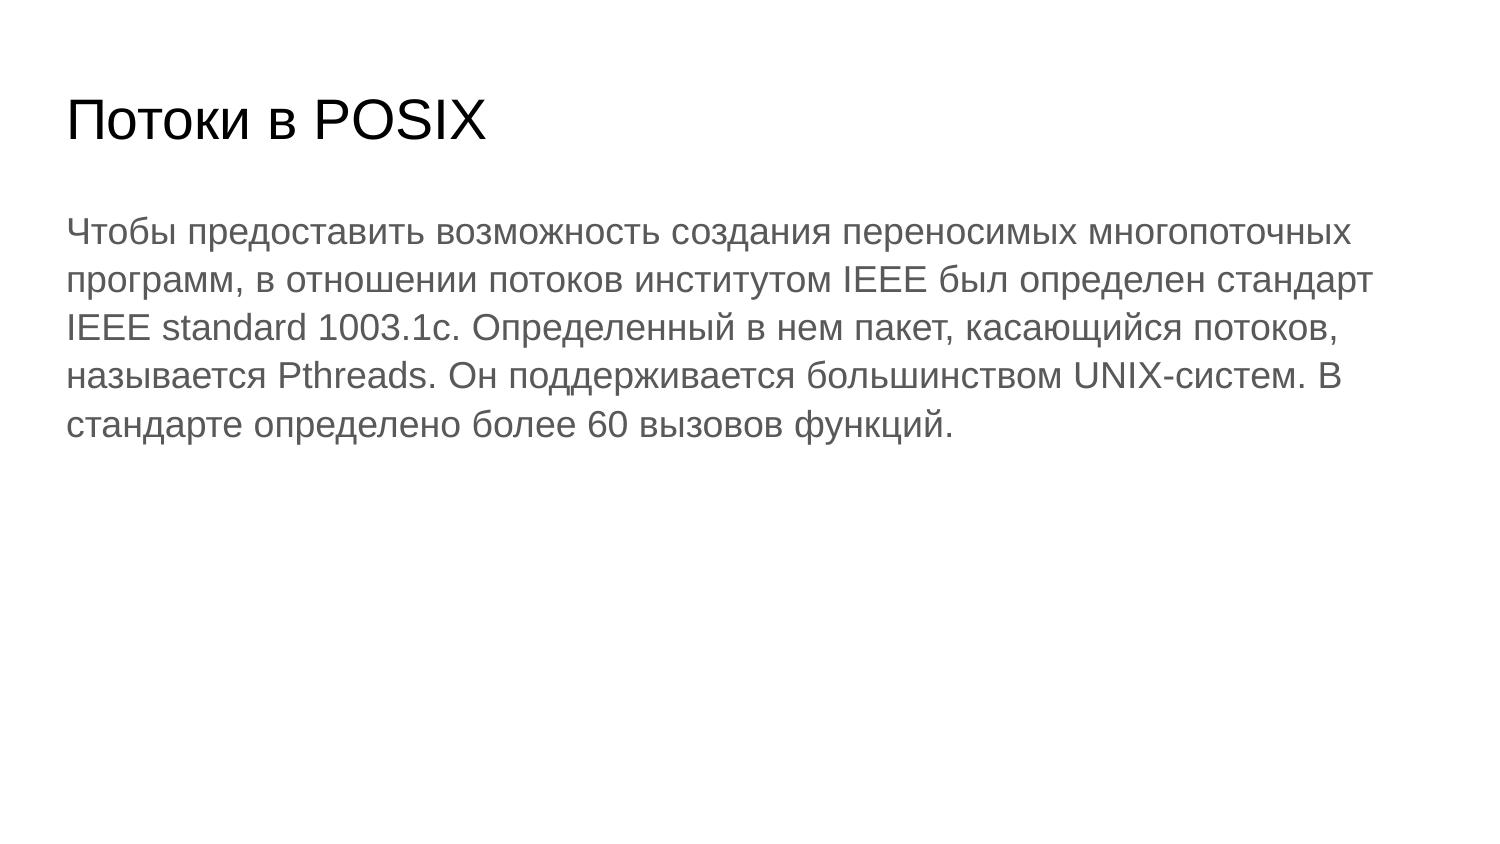

# Потоки в POSIX
Чтобы предоставить возможность создания переносимых многопоточных программ, в отношении потоков институтом IEEE был определен стандарт IEEE standard 1003.1c. Определенный в нем пакет, касающийся потоков, называется Pthreads. Он поддерживается большинством UNIX-систем. В стандарте определено более 60 вызовов функций.